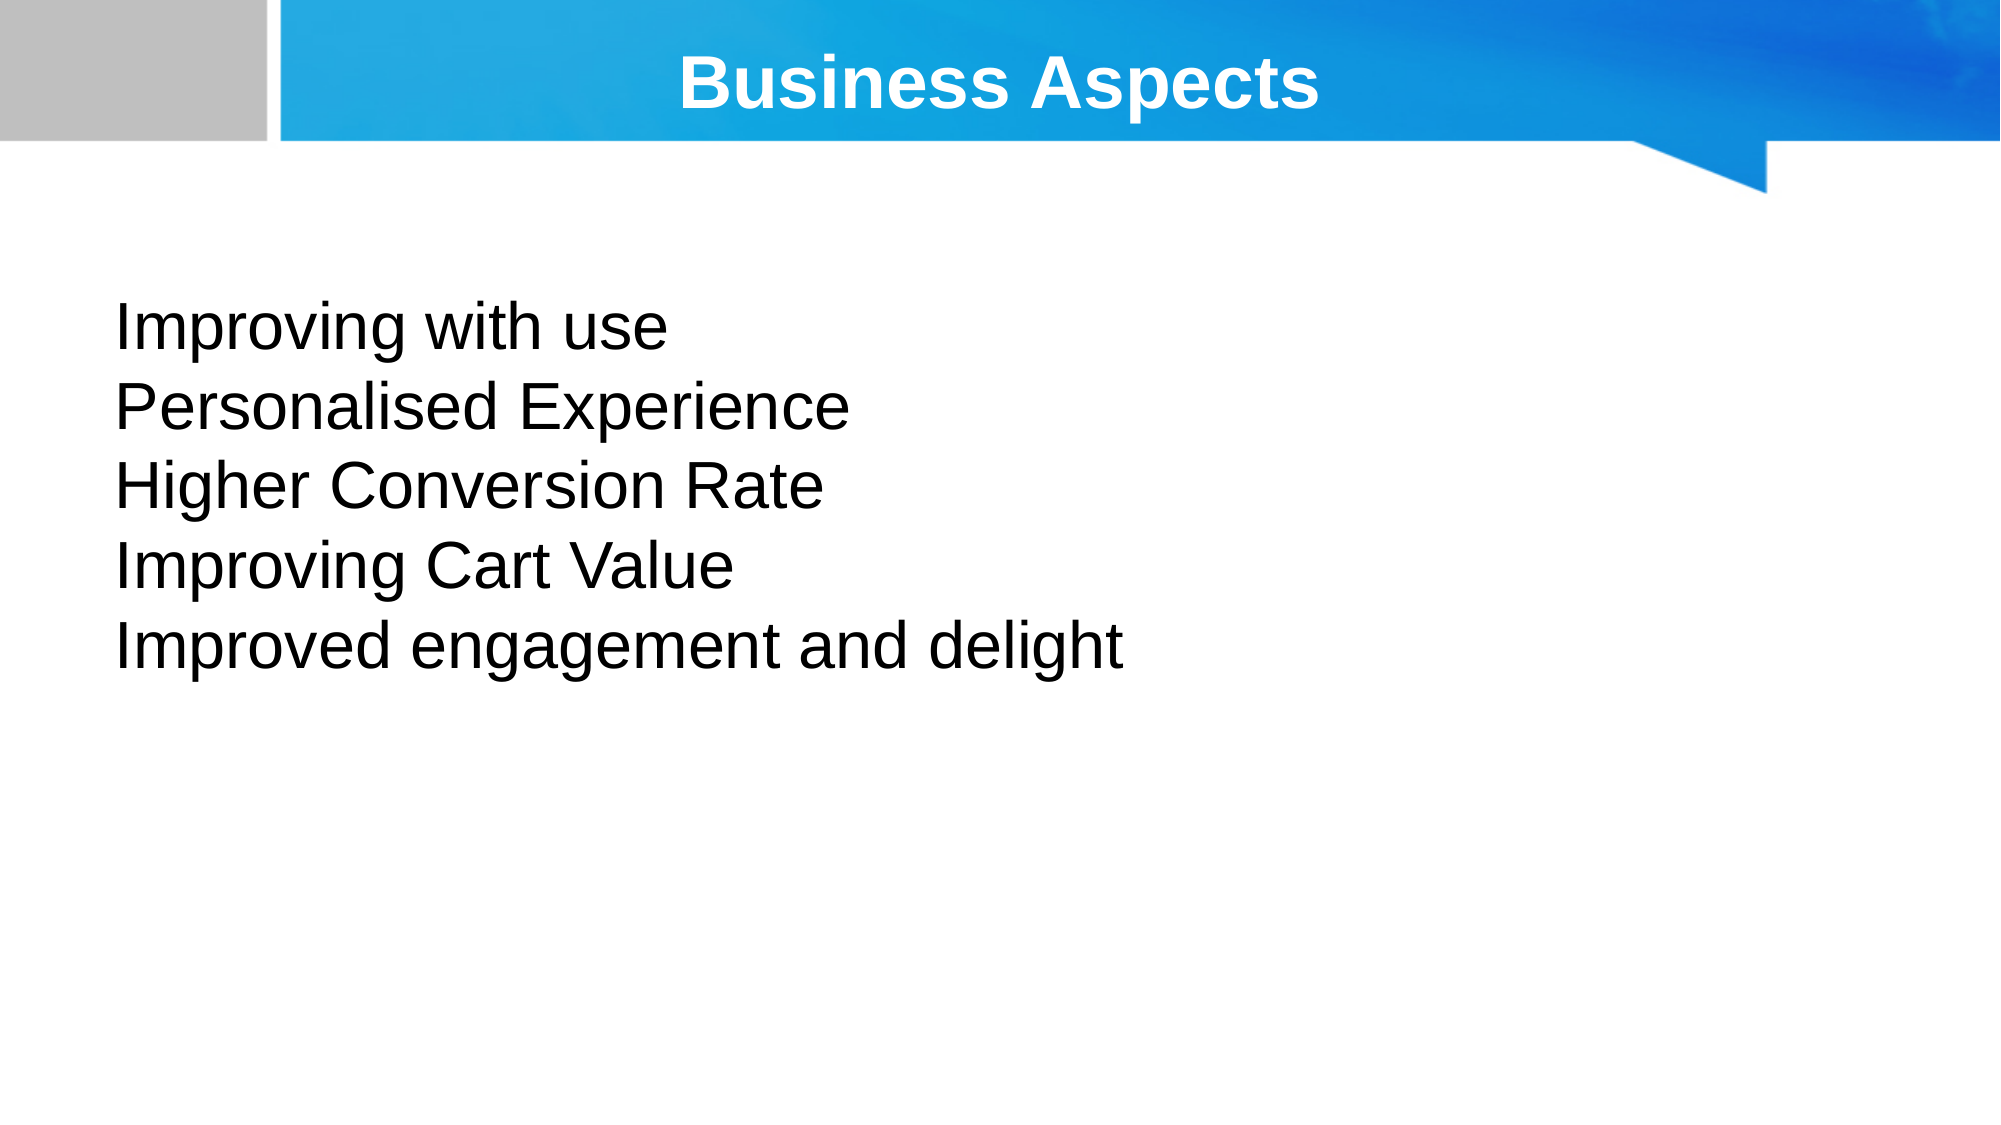

# Business Aspects
Improving with use
Personalised Experience
Higher Conversion Rate
Improving Cart Value
Improved engagement and delight